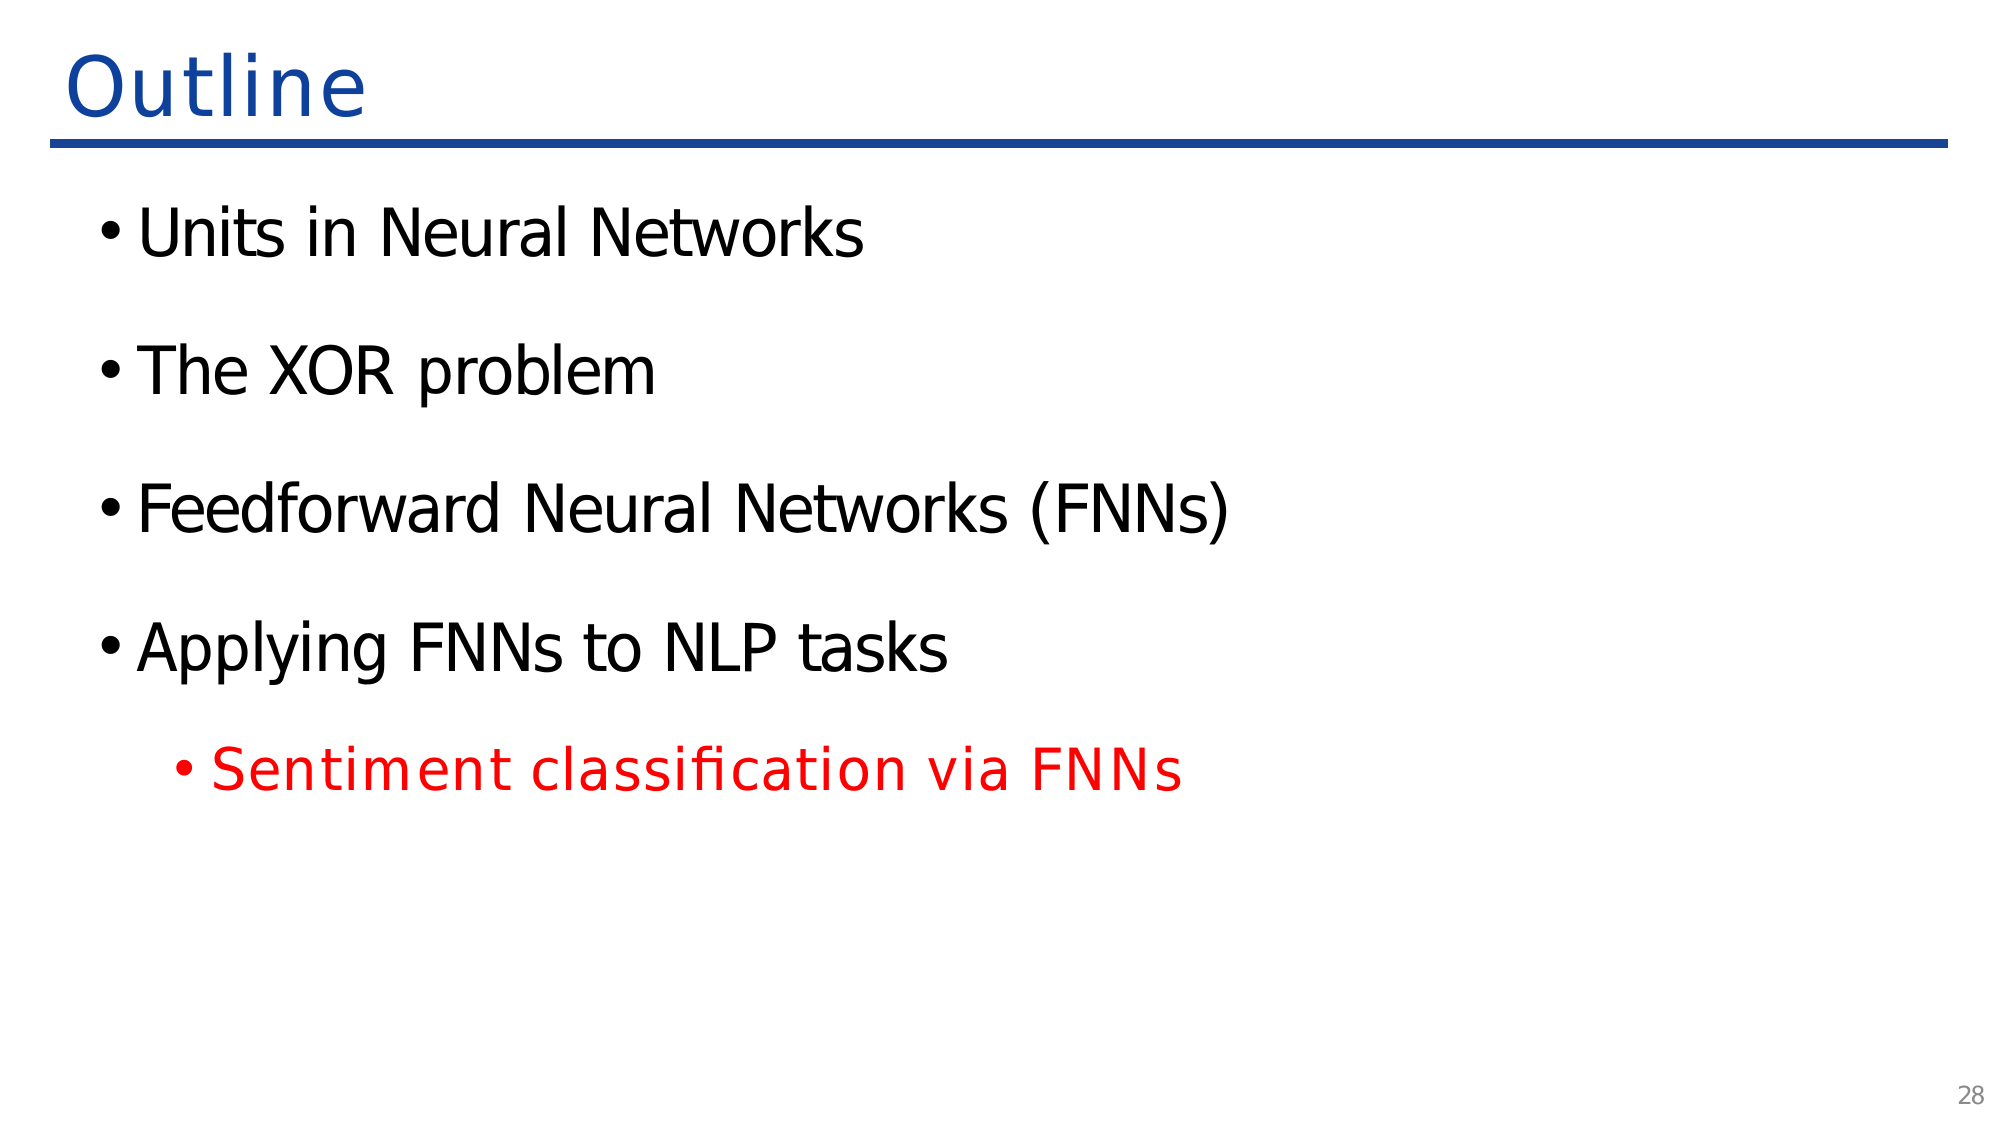

# Outline
Units in Neural Networks
The XOR problem
Feedforward Neural Networks (FNNs)
Applying FNNs to NLP tasks
Sentiment classification via FNNs

28